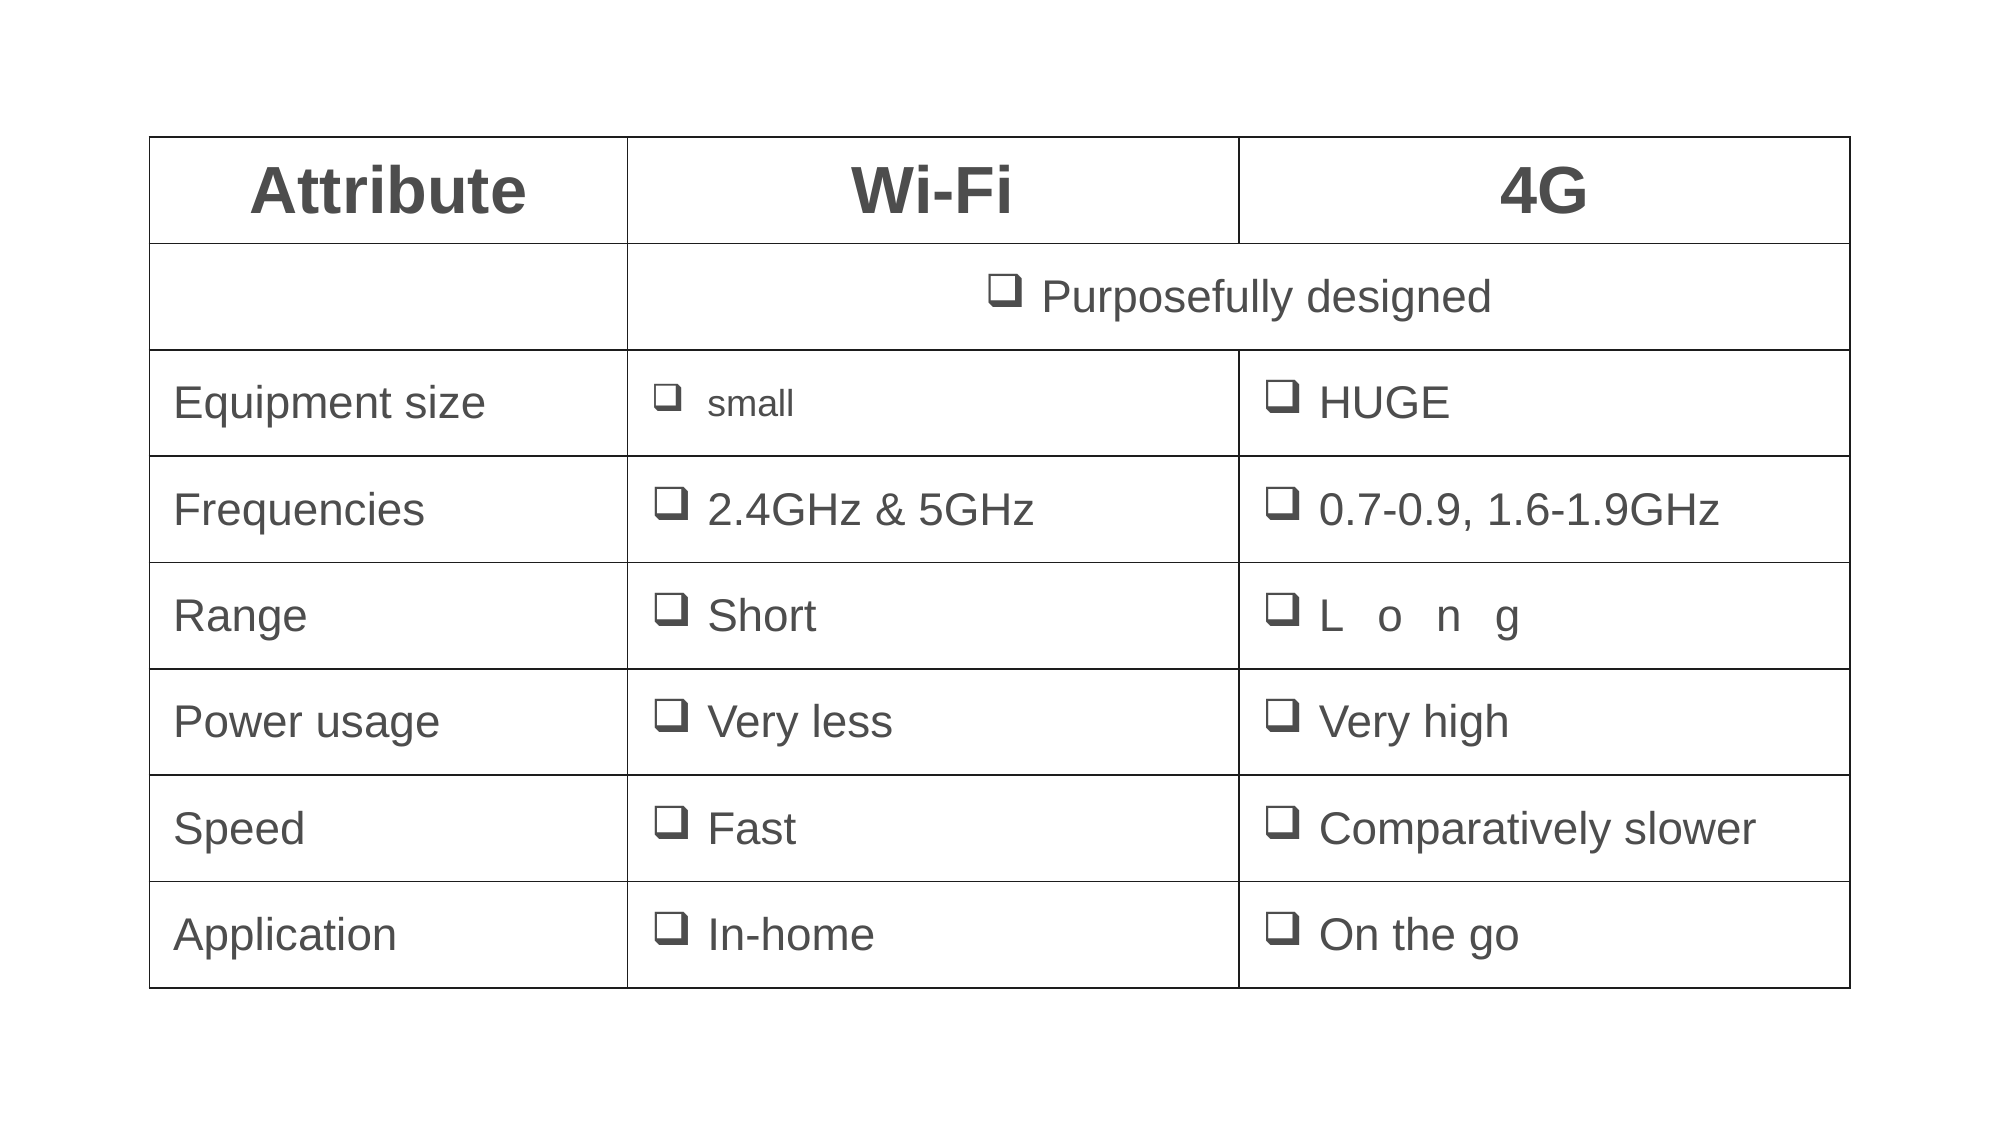

| Attribute | Wi-Fi | 4G |
| --- | --- | --- |
|  | Purposefully designed |  |
| Equipment size | small | HUGE |
| Frequencies | 2.4GHz & 5GHz | 0.7-0.9, 1.6-1.9GHz |
| Range | Short | Long |
| Power usage | Very less | Very high |
| Speed | Fast | Comparatively slower |
| Application | In-home | On the go |